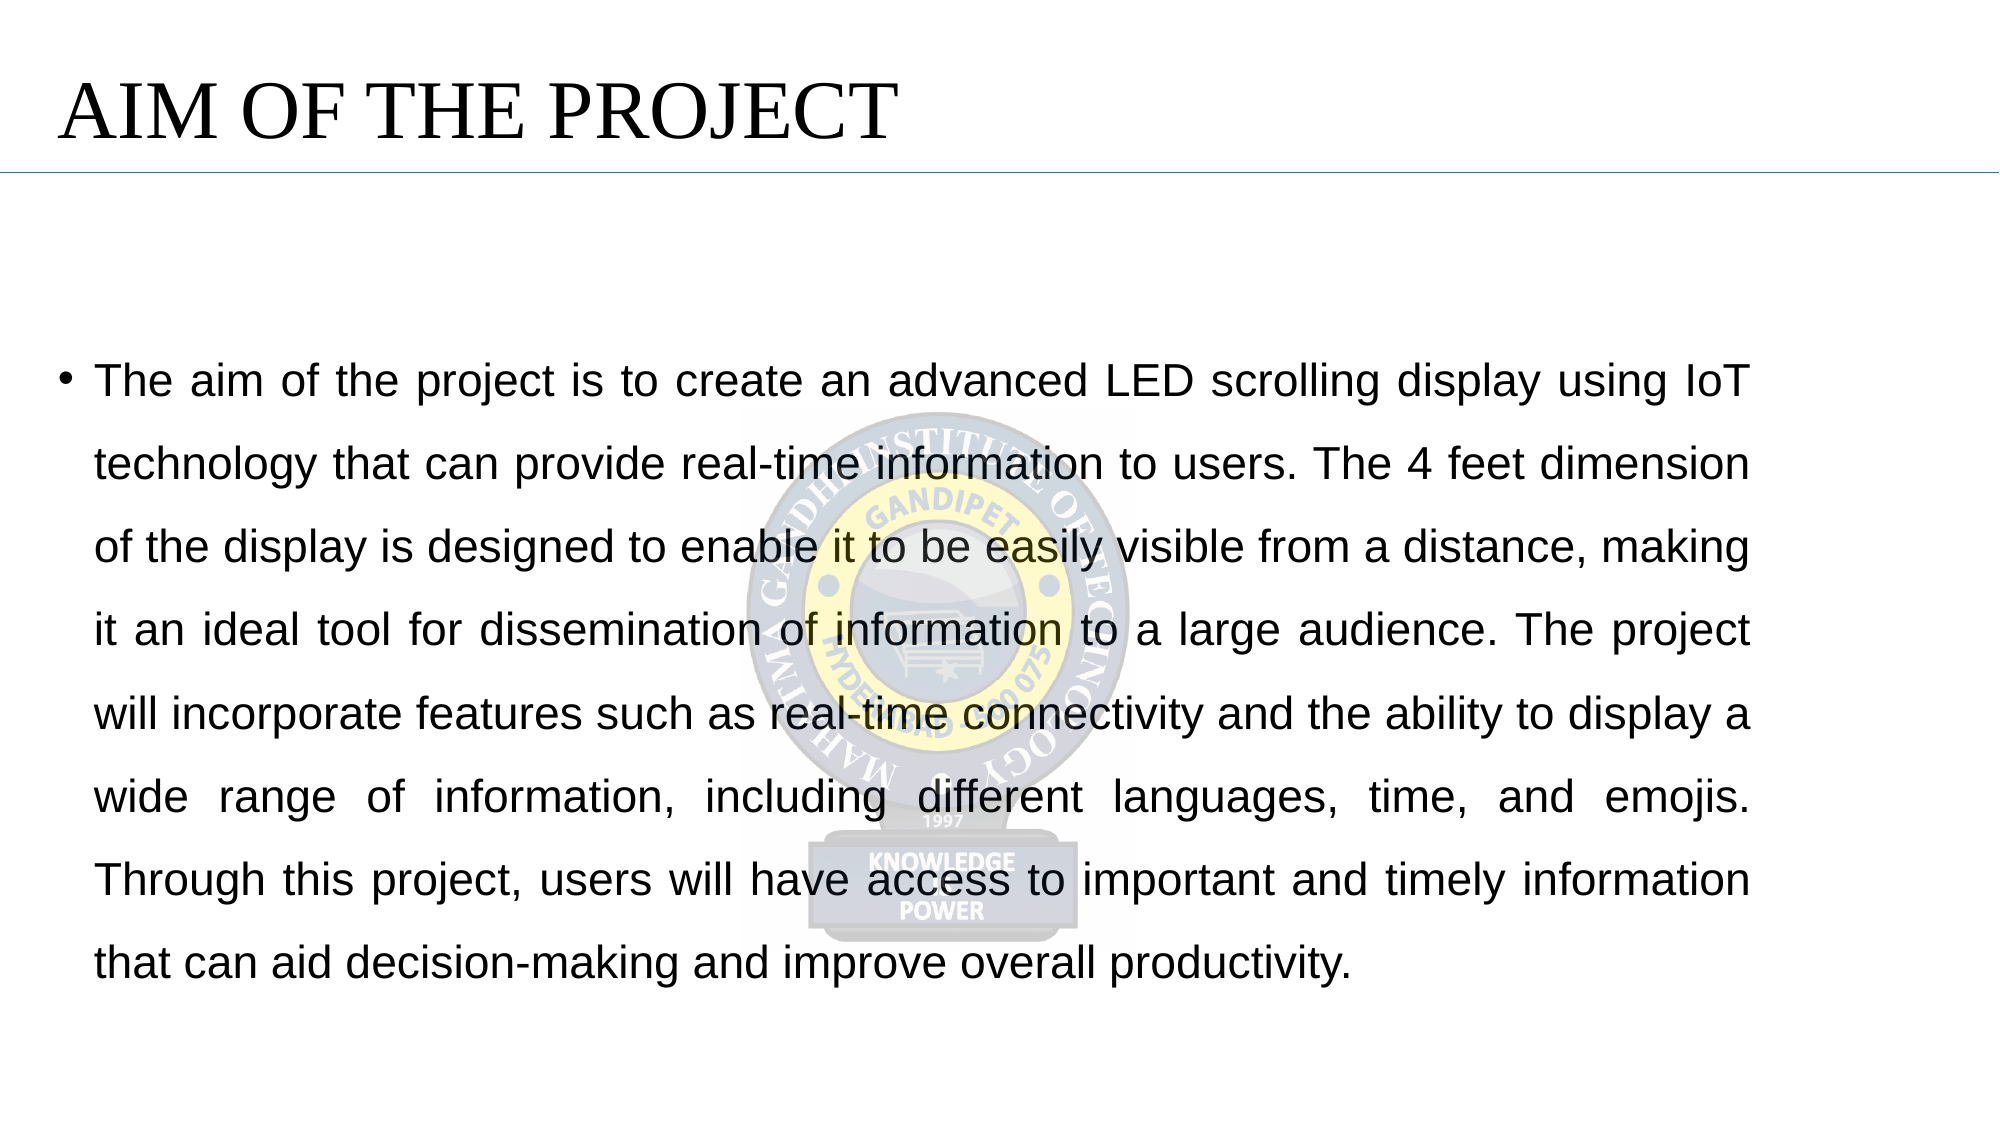

# AIM OF THE PROJECT
The aim of the project is to create an advanced LED scrolling display using IoT technology that can provide real-time information to users. The 4 feet dimension of the display is designed to enable it to be easily visible from a distance, making it an ideal tool for dissemination of information to a large audience. The project will incorporate features such as real-time connectivity and the ability to display a wide range of information, including different languages, time, and emojis. Through this project, users will have access to important and timely information that can aid decision-making and improve overall productivity.